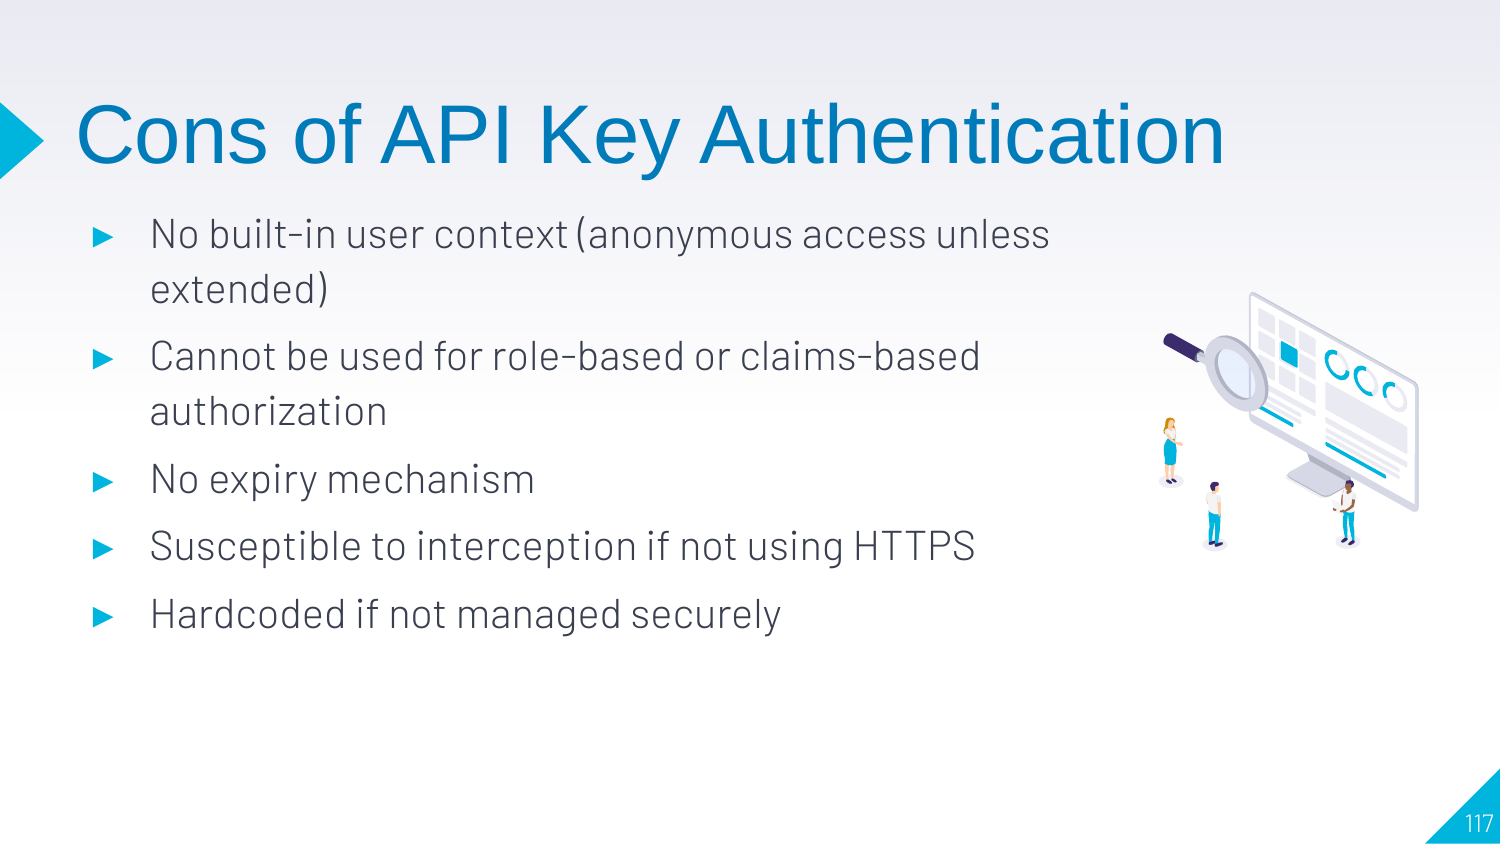

# Cons of API Key Authentication
No built-in user context (anonymous access unless extended)
Cannot be used for role-based or claims-based authorization
No expiry mechanism
Susceptible to interception if not using HTTPS
Hardcoded if not managed securely

117